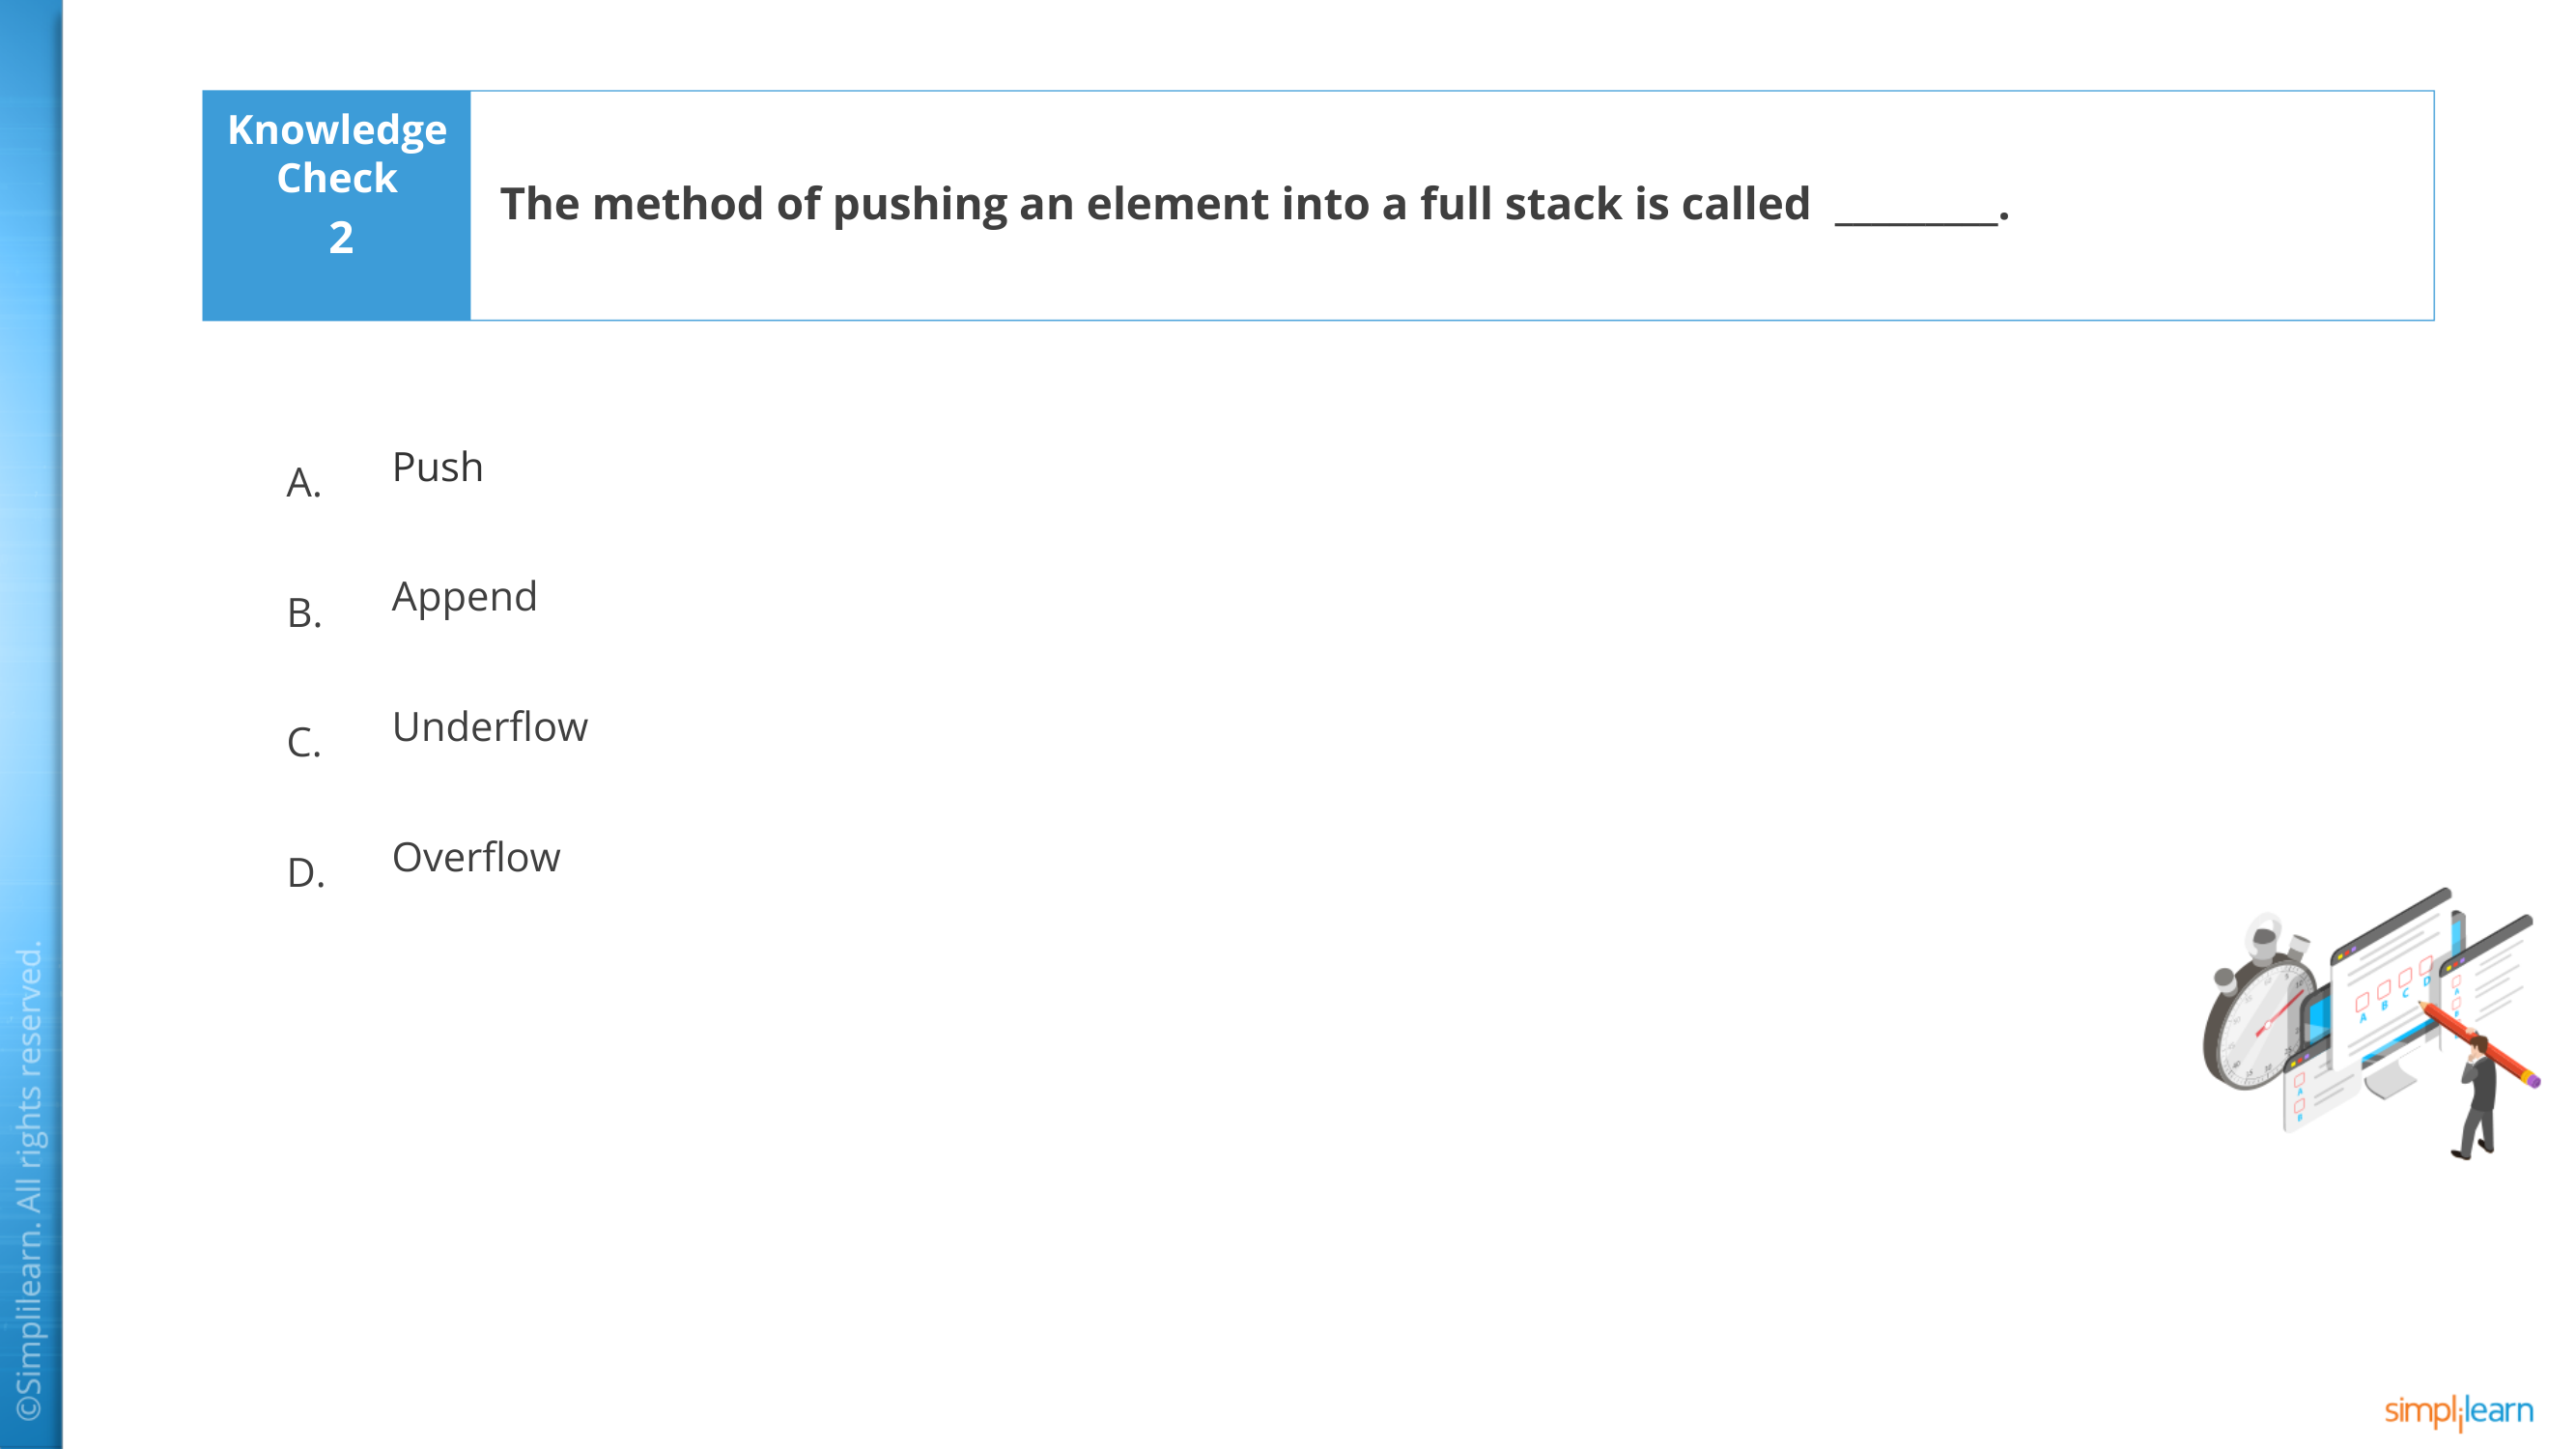

The method of pushing an element into a full stack is called  _________.
2
Push
Append
Underflow
Overflow